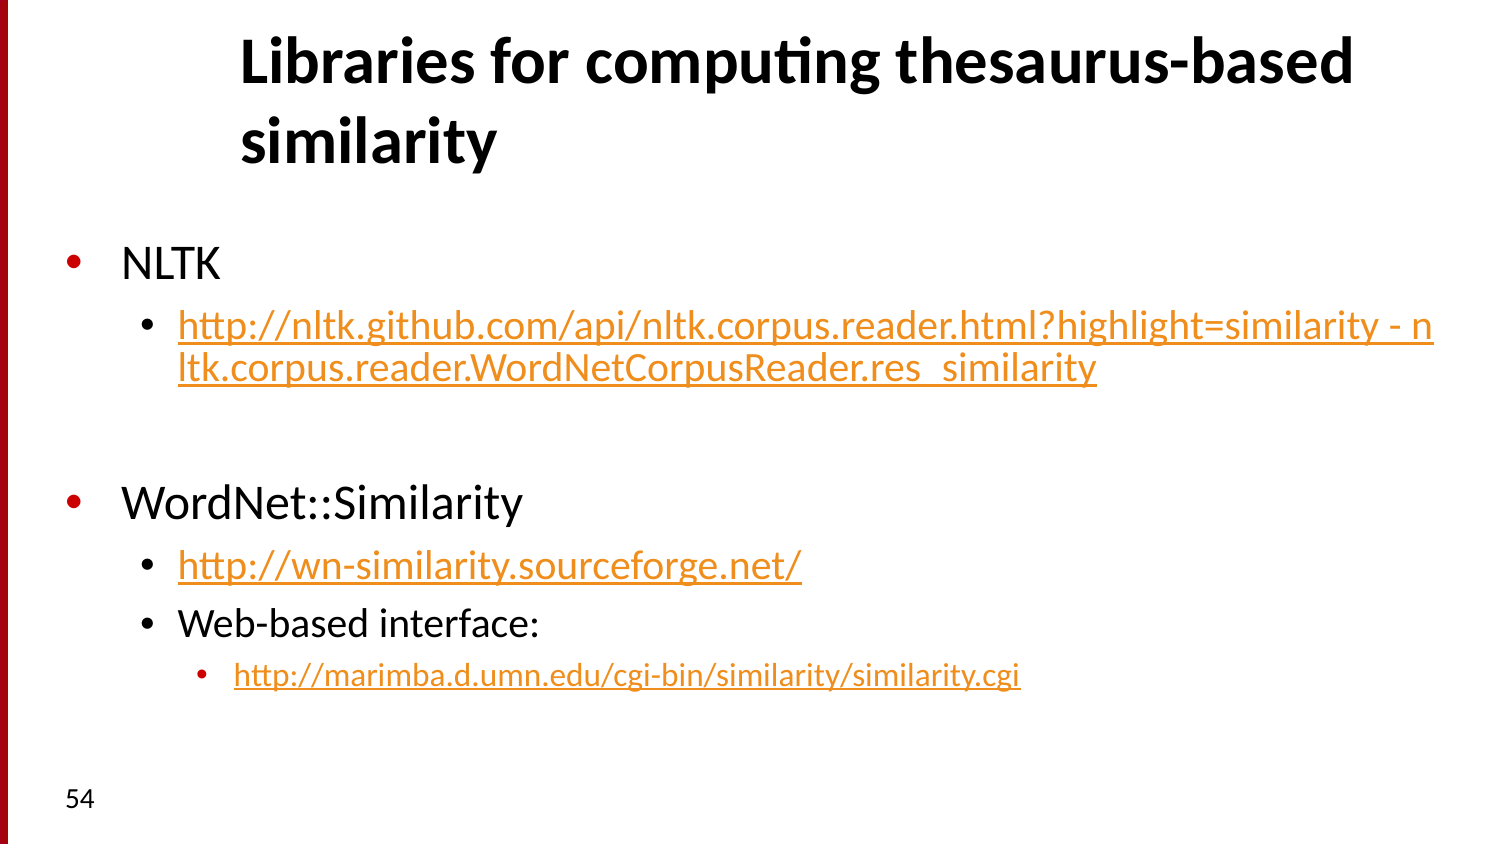

# Libraries for computing thesaurus-based similarity
NLTK
http://nltk.github.com/api/nltk.corpus.reader.html?highlight=similarity - nltk.corpus.reader.WordNetCorpusReader.res_similarity

WordNet::Similarity
http://wn-similarity.sourceforge.net/
Web-based interface:
http://marimba.d.umn.edu/cgi-bin/similarity/similarity.cgi

54